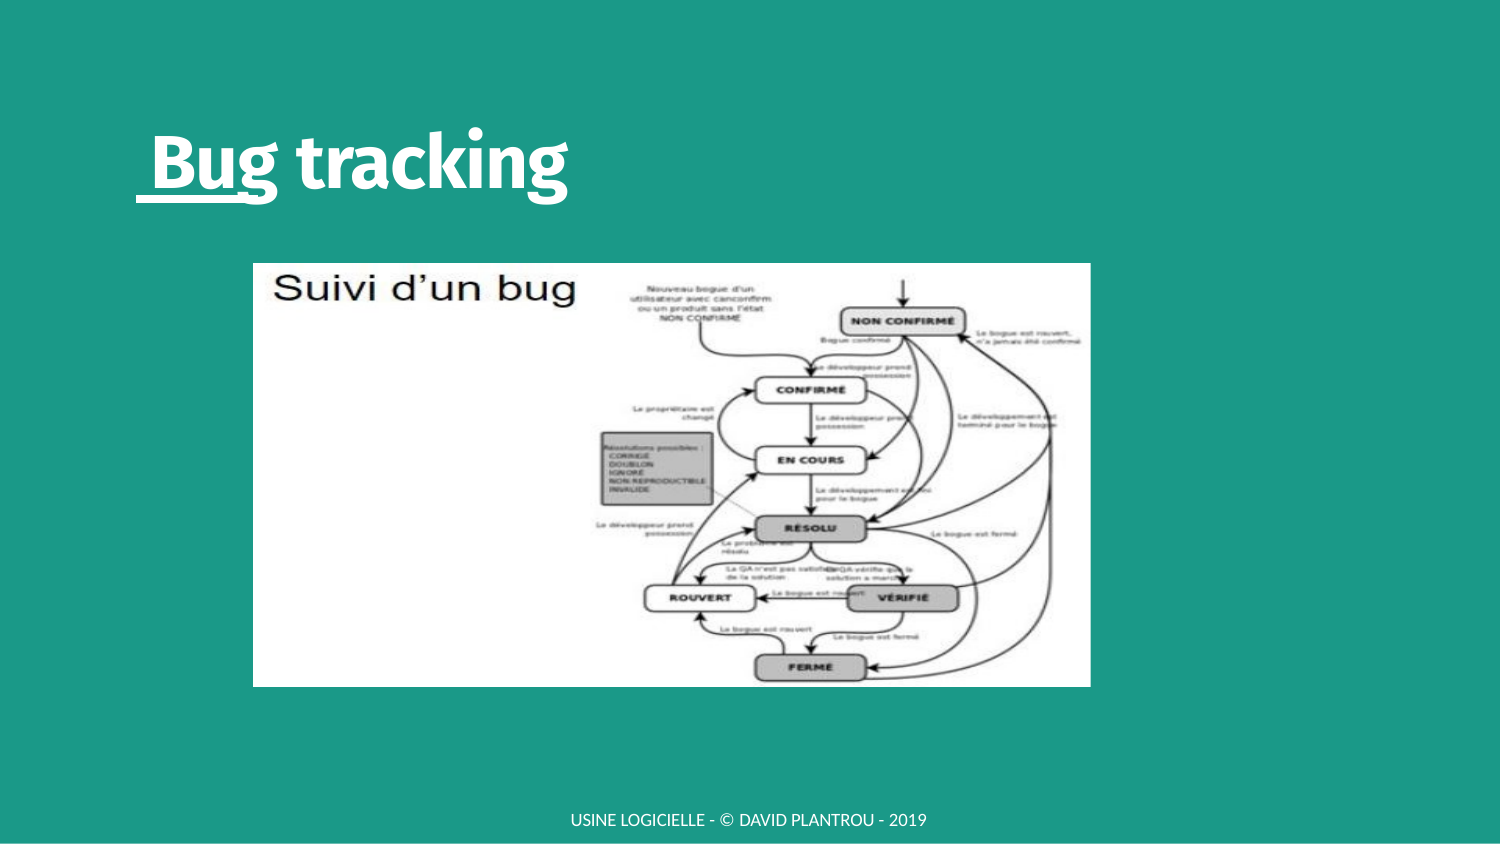

# Bug tracking

USINE LOGICIELLE - © DAVID PLANTROU - 2019